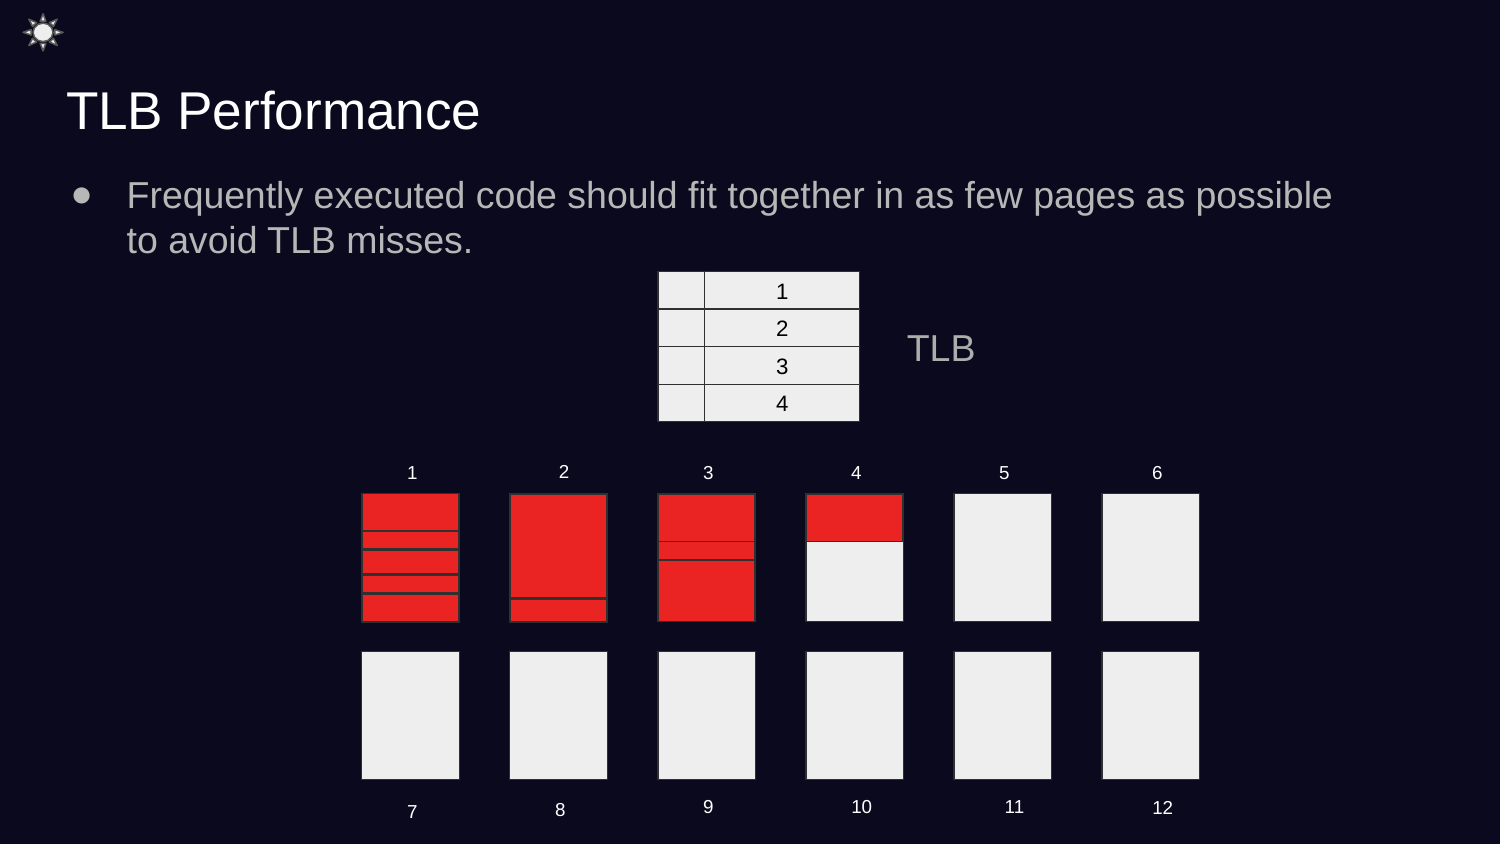

# TLB Performance
Frequently executed code should fit together in as few pages as possible to avoid TLB misses.

1

2
TLB

3
4
2
1
3
4
5
6

9
10
11
12
8
7